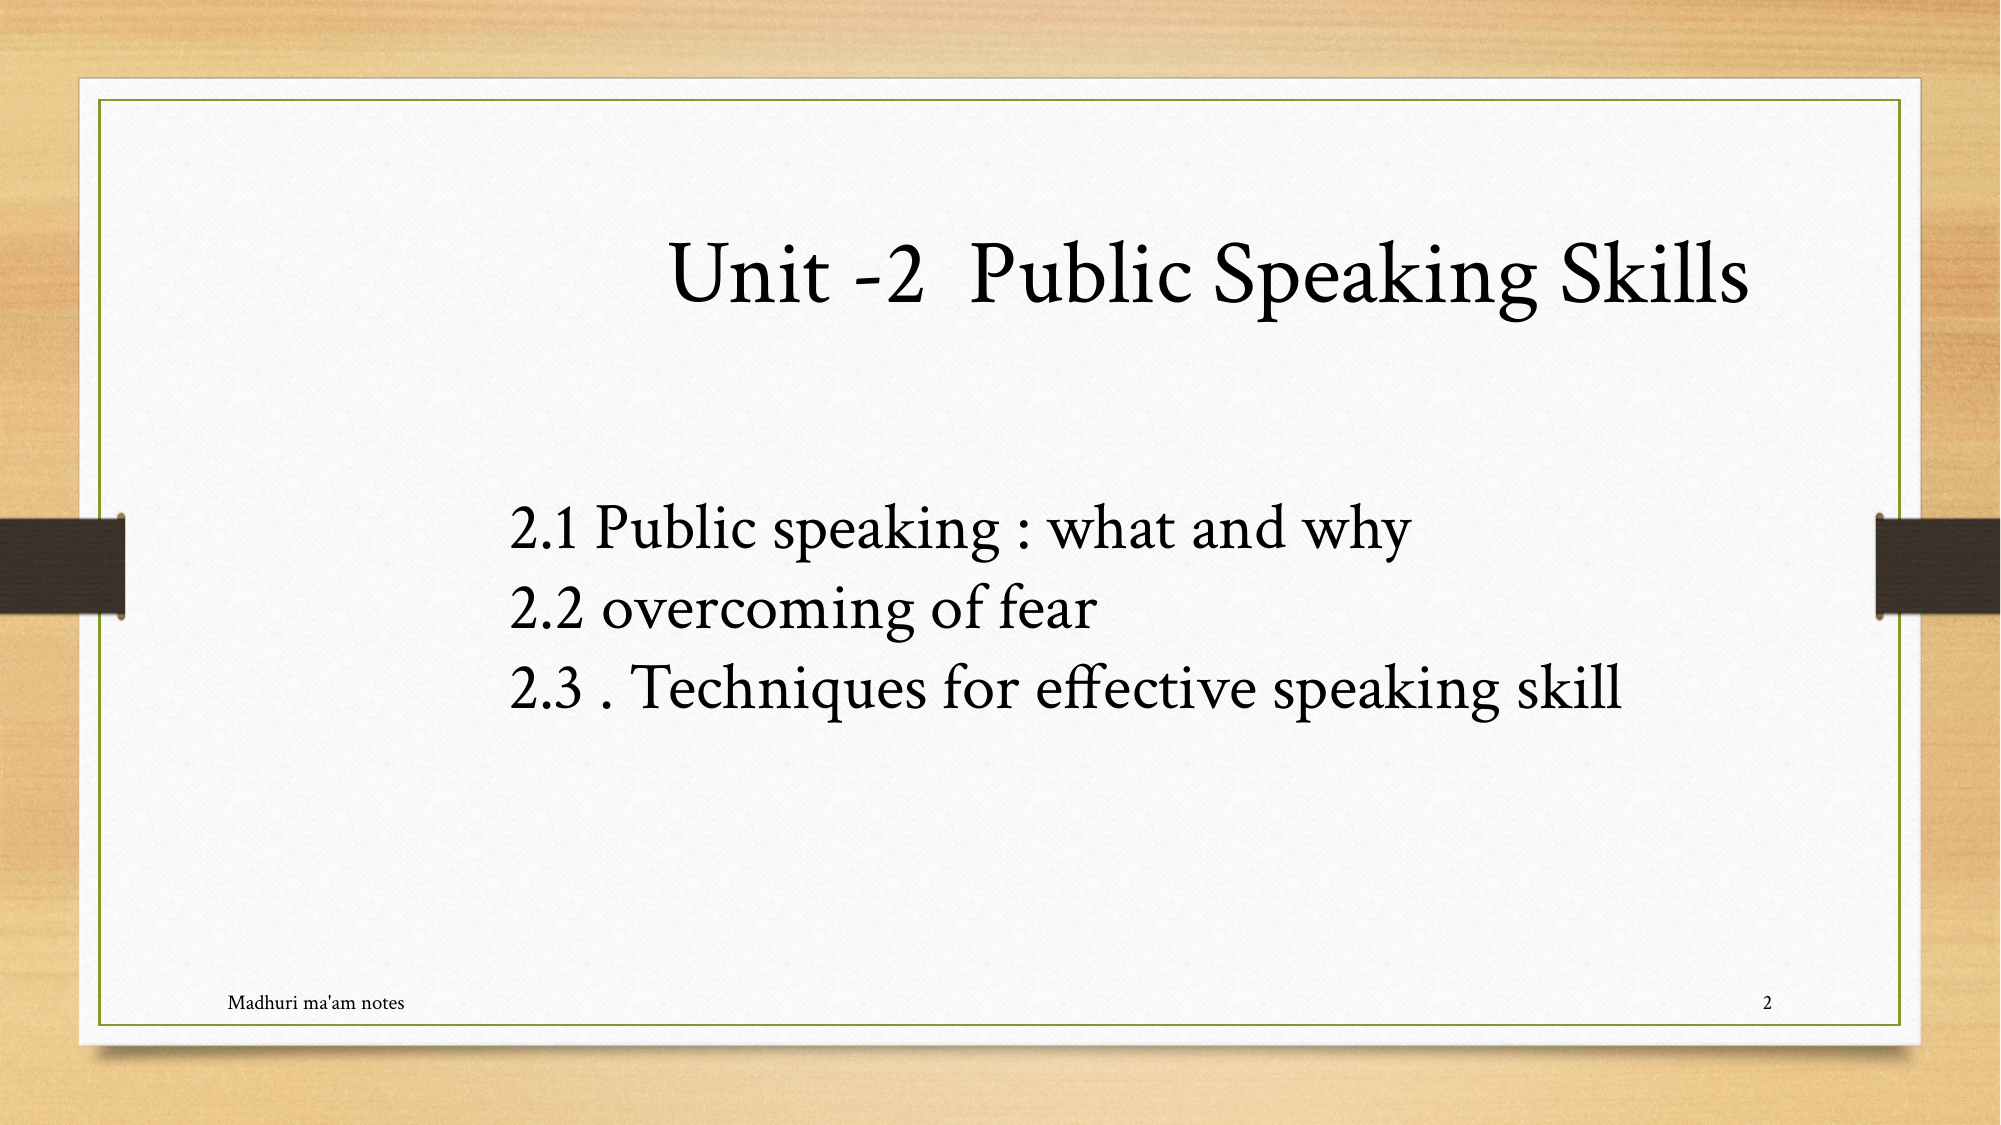

Unit -2  Public Speaking Skills
2.1 Public speaking : what and why
2.2 overcoming of fear
2.3 . Techniques for effective speaking skill
Madhuri ma'am notes
2